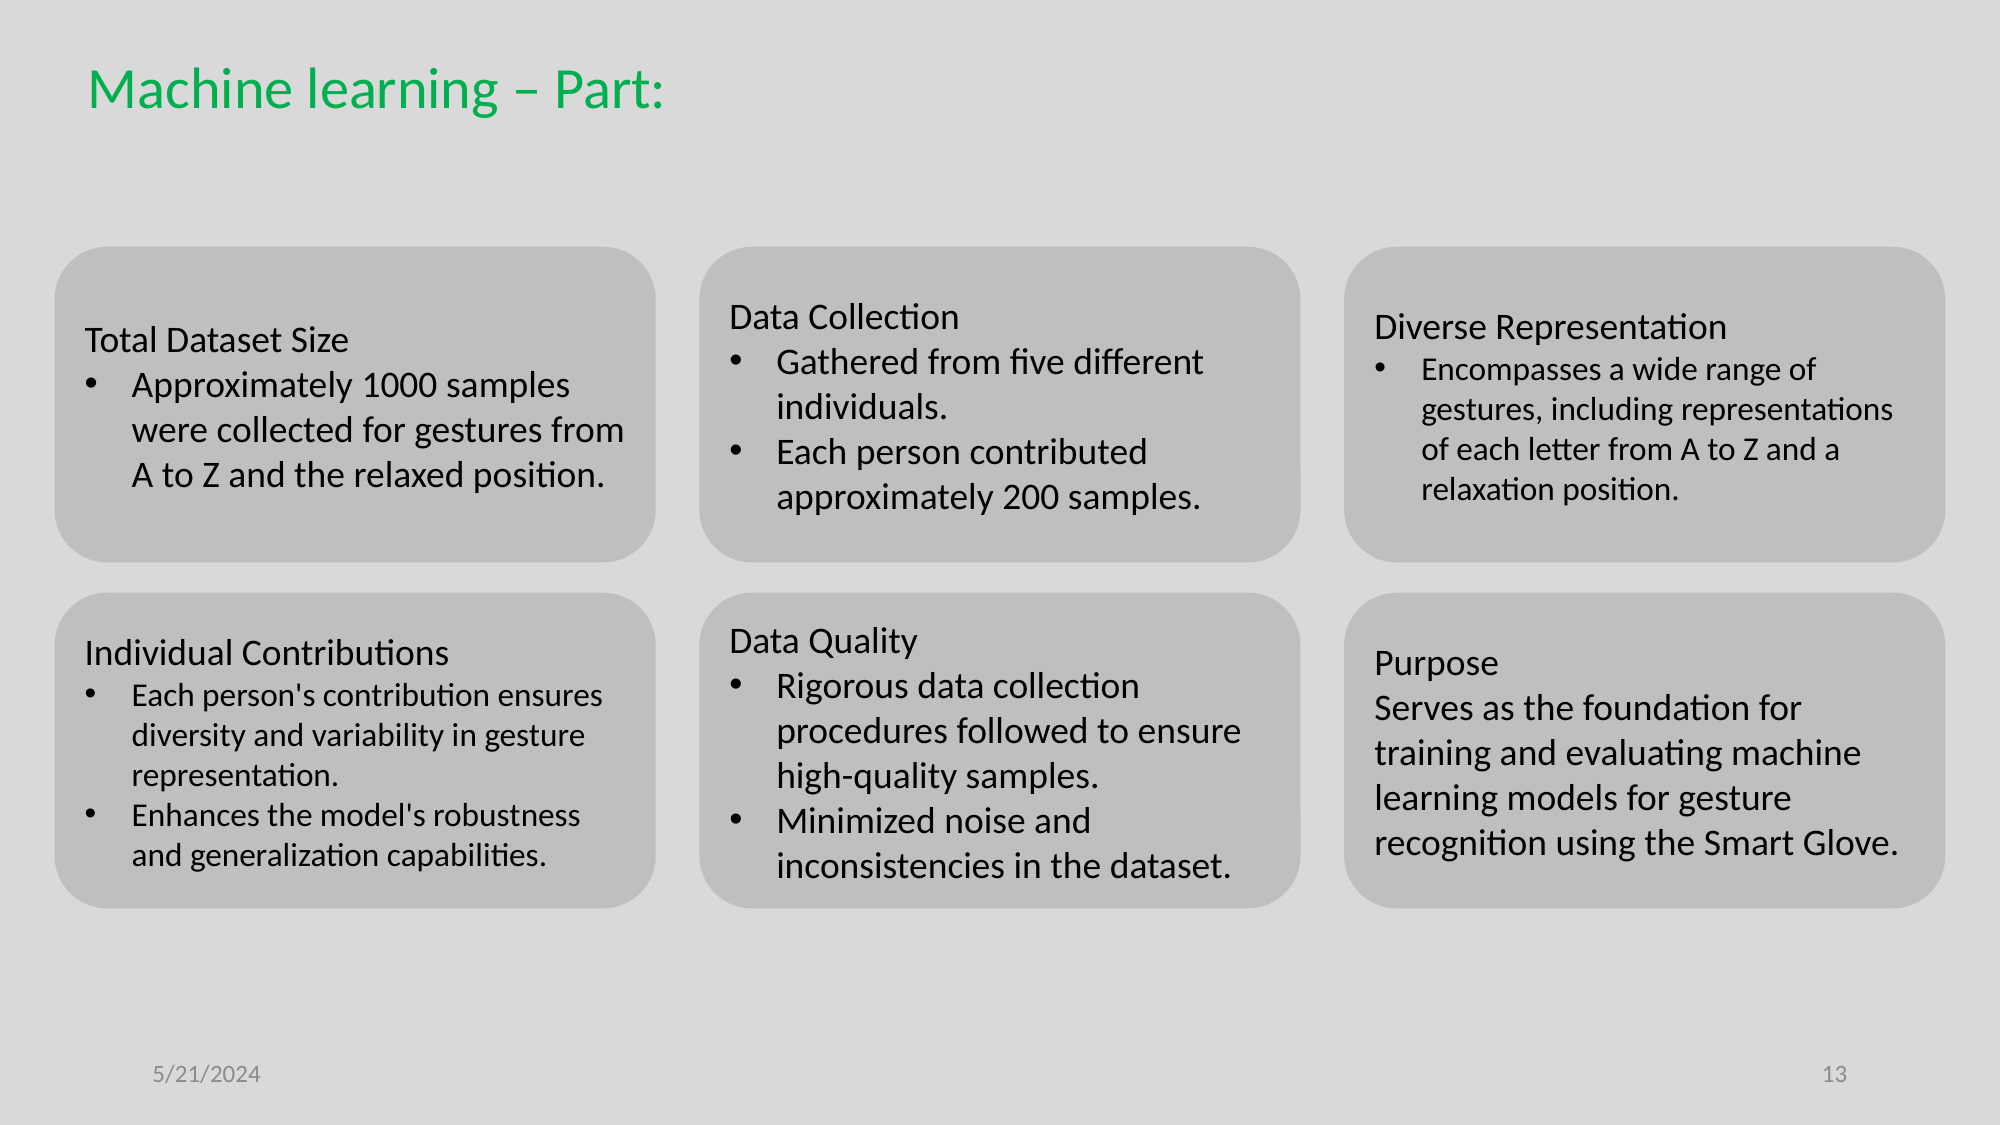

Machine learning – Part:
Total Dataset Size
Approximately 1000 samples were collected for gestures from A to Z and the relaxed position.
Data Collection
Gathered from five different individuals.
Each person contributed approximately 200 samples.
Diverse Representation
Encompasses a wide range of gestures, including representations of each letter from A to Z and a relaxation position.
Individual Contributions
Each person's contribution ensures diversity and variability in gesture representation.
Enhances the model's robustness and generalization capabilities.
Data Quality
Rigorous data collection procedures followed to ensure high-quality samples.
Minimized noise and inconsistencies in the dataset.
Purpose
Serves as the foundation for training and evaluating machine learning models for gesture recognition using the Smart Glove.
5/21/2024
13